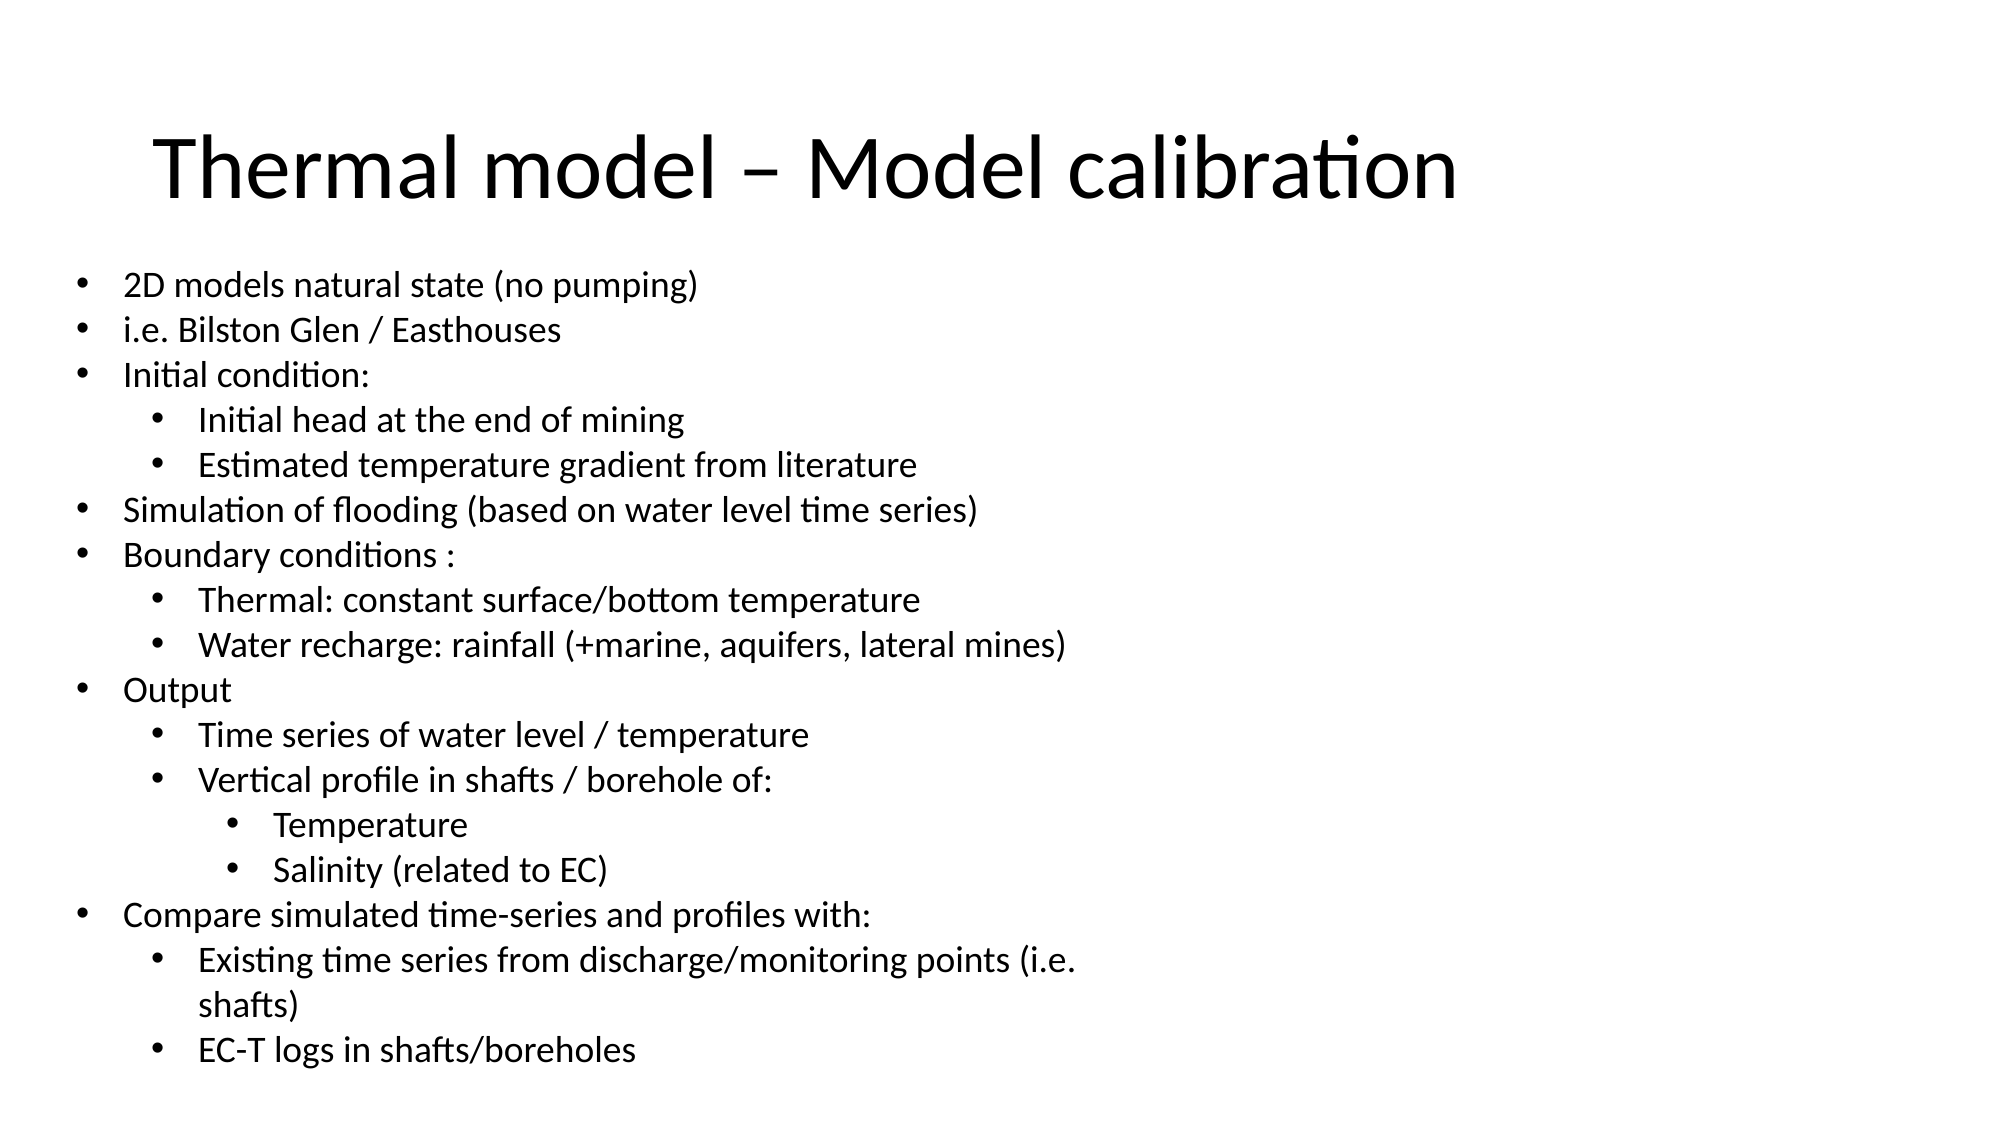

# Thermal model – Model calibration
2D models natural state (no pumping)
i.e. Bilston Glen / Easthouses
Initial condition:
Initial head at the end of mining
Estimated temperature gradient from literature
Simulation of flooding (based on water level time series)
Boundary conditions :
Thermal: constant surface/bottom temperature
Water recharge: rainfall (+marine, aquifers, lateral mines)
Output
Time series of water level / temperature
Vertical profile in shafts / borehole of:
Temperature
Salinity (related to EC)
Compare simulated time-series and profiles with:
Existing time series from discharge/monitoring points (i.e. shafts)
EC-T logs in shafts/boreholes